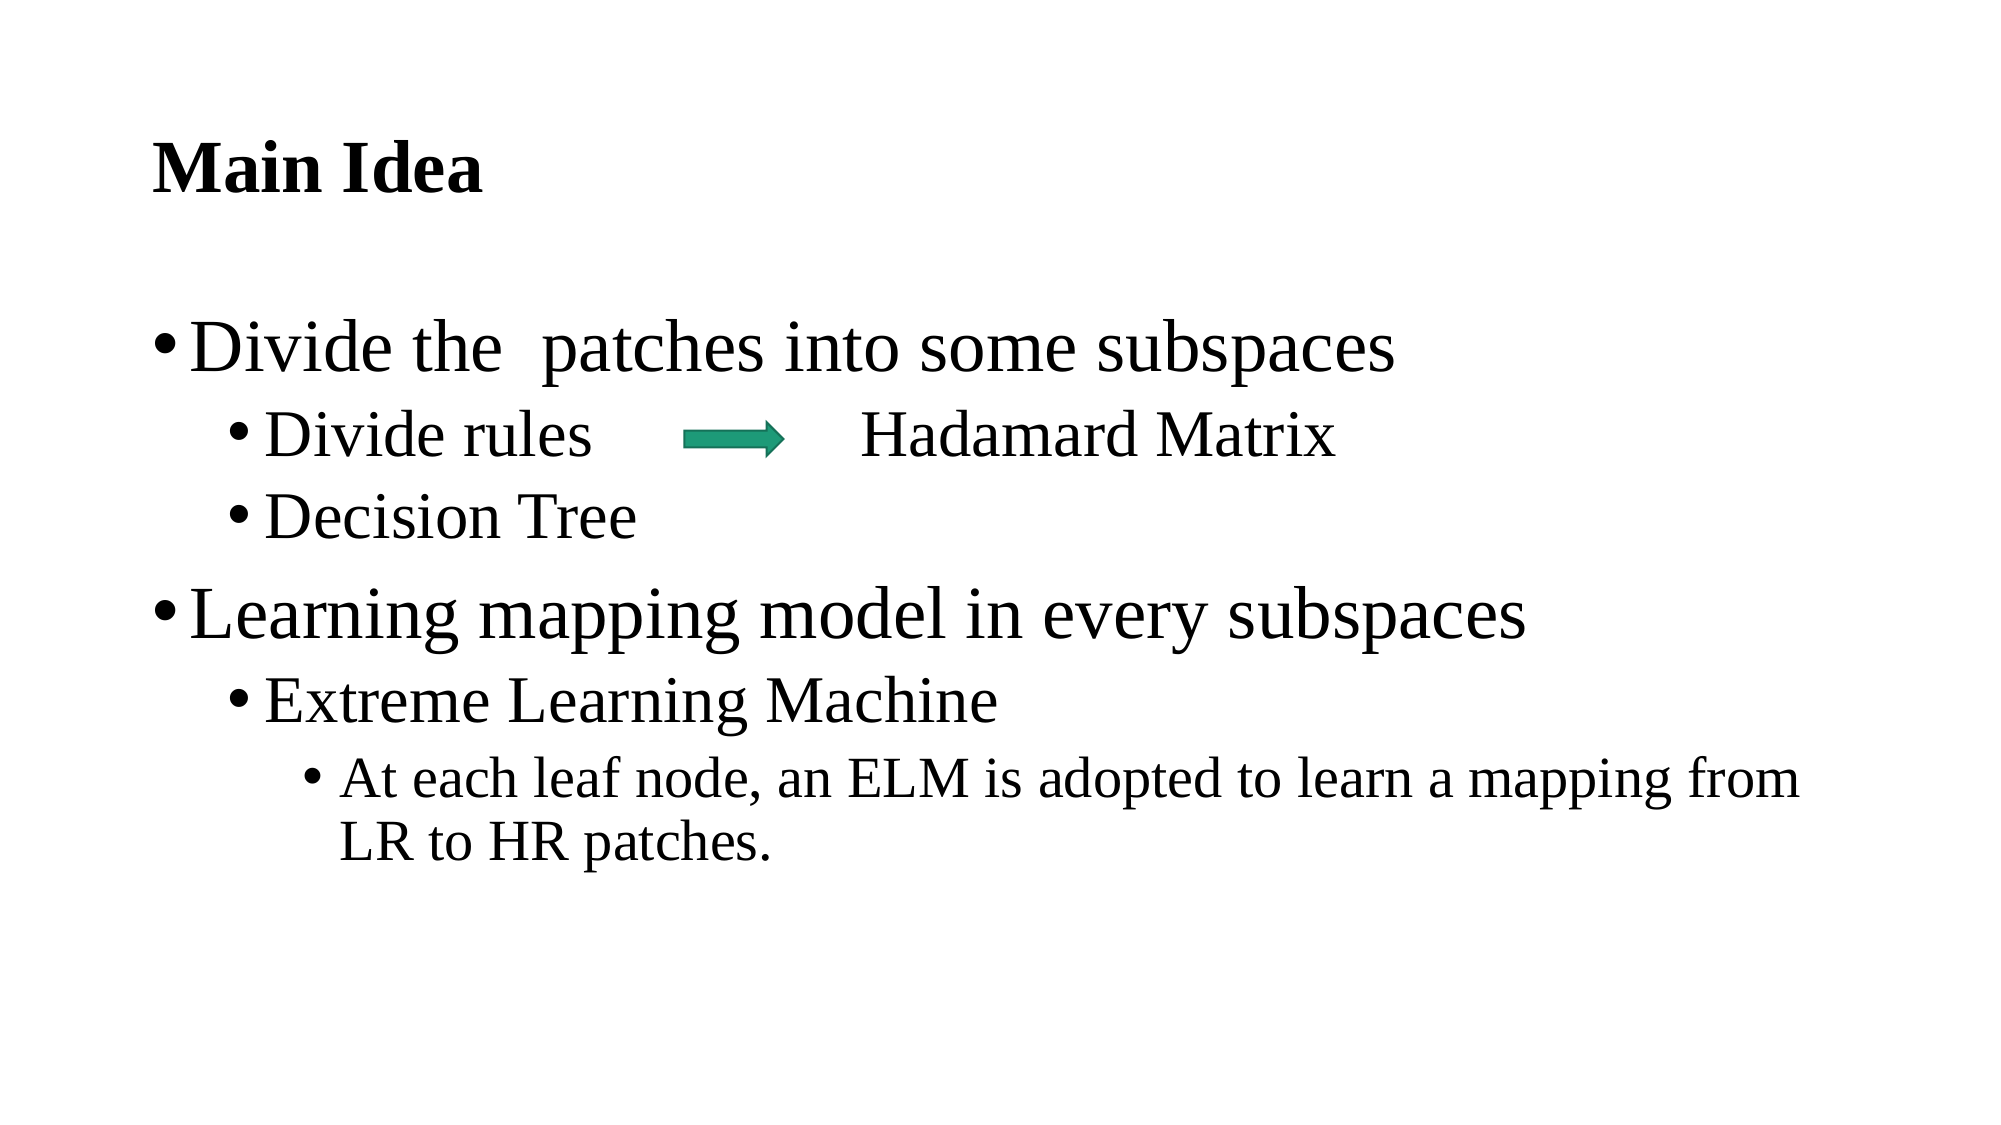

# Main Idea
Divide the  patches into some subspaces
Divide rules                Hadamard Matrix
Decision Tree
Learning mapping model in every subspaces
Extreme Learning Machine
At each leaf node, an ELM is adopted to learn a mapping from LR to HR patches.